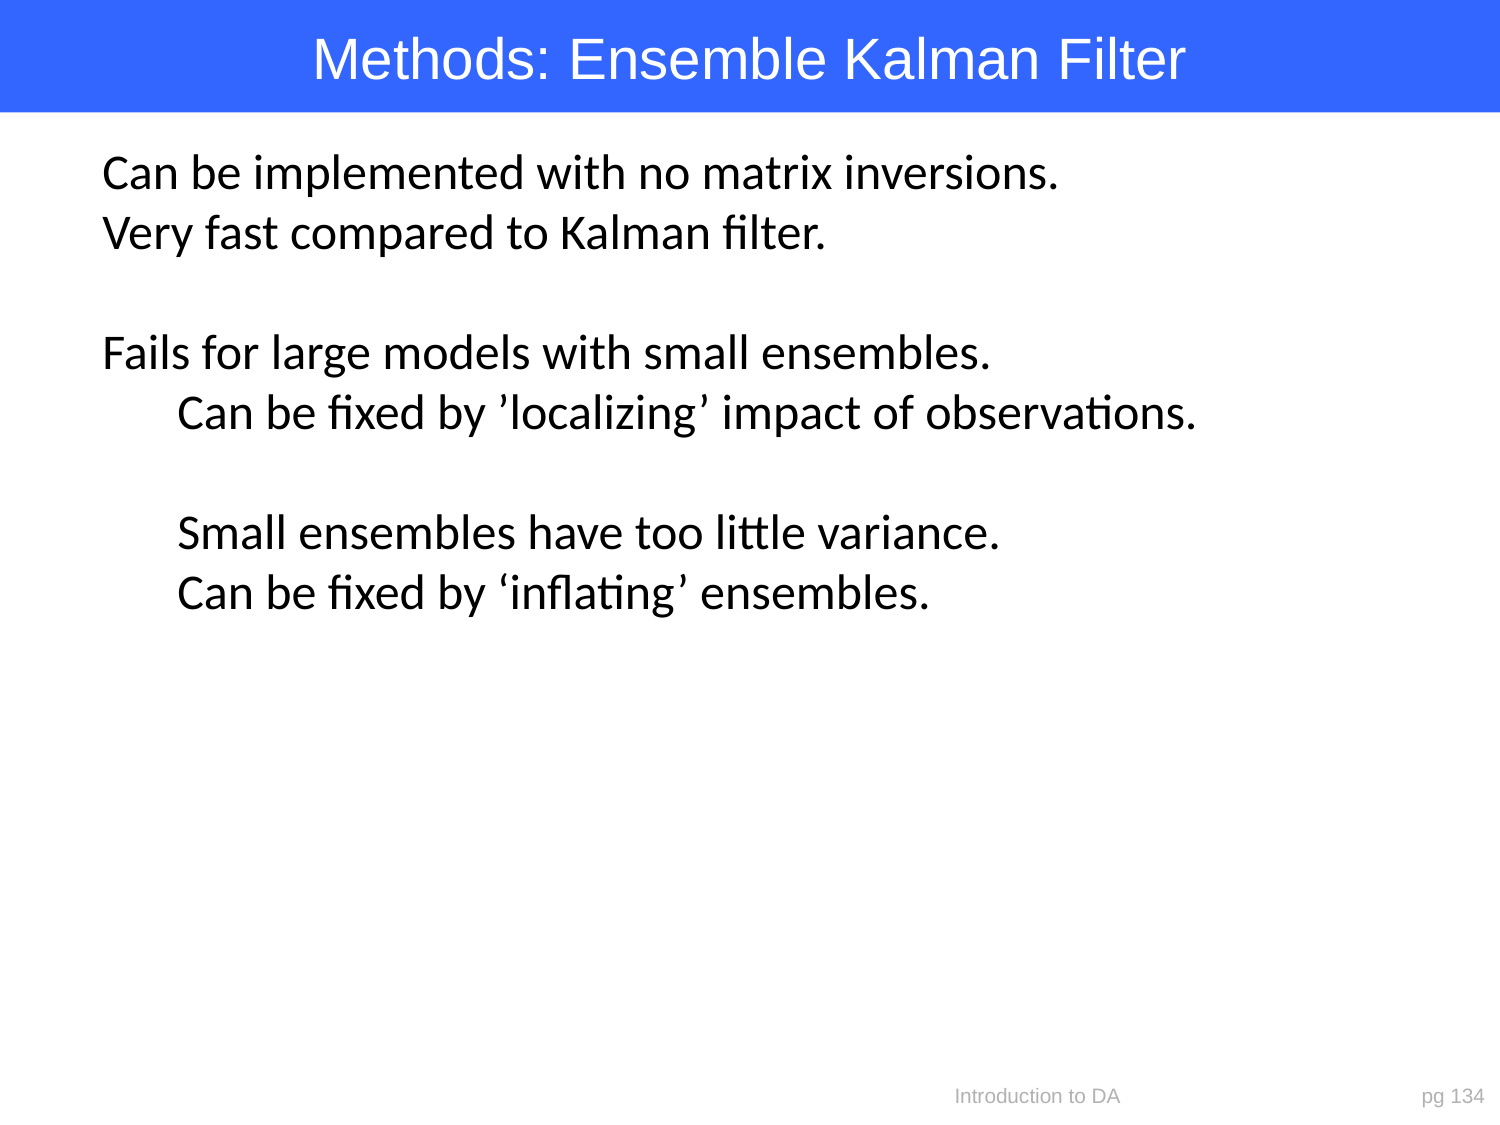

# Methods: Ensemble Kalman Filter
Can be implemented with no matrix inversions.
Very fast compared to Kalman filter.

Fails for large models with small ensembles.
Can be fixed by ’localizing’ impact of observations.

Small ensembles have too little variance.
Can be fixed by ‘inflating’ ensembles.

Introduction to DA
pg 134